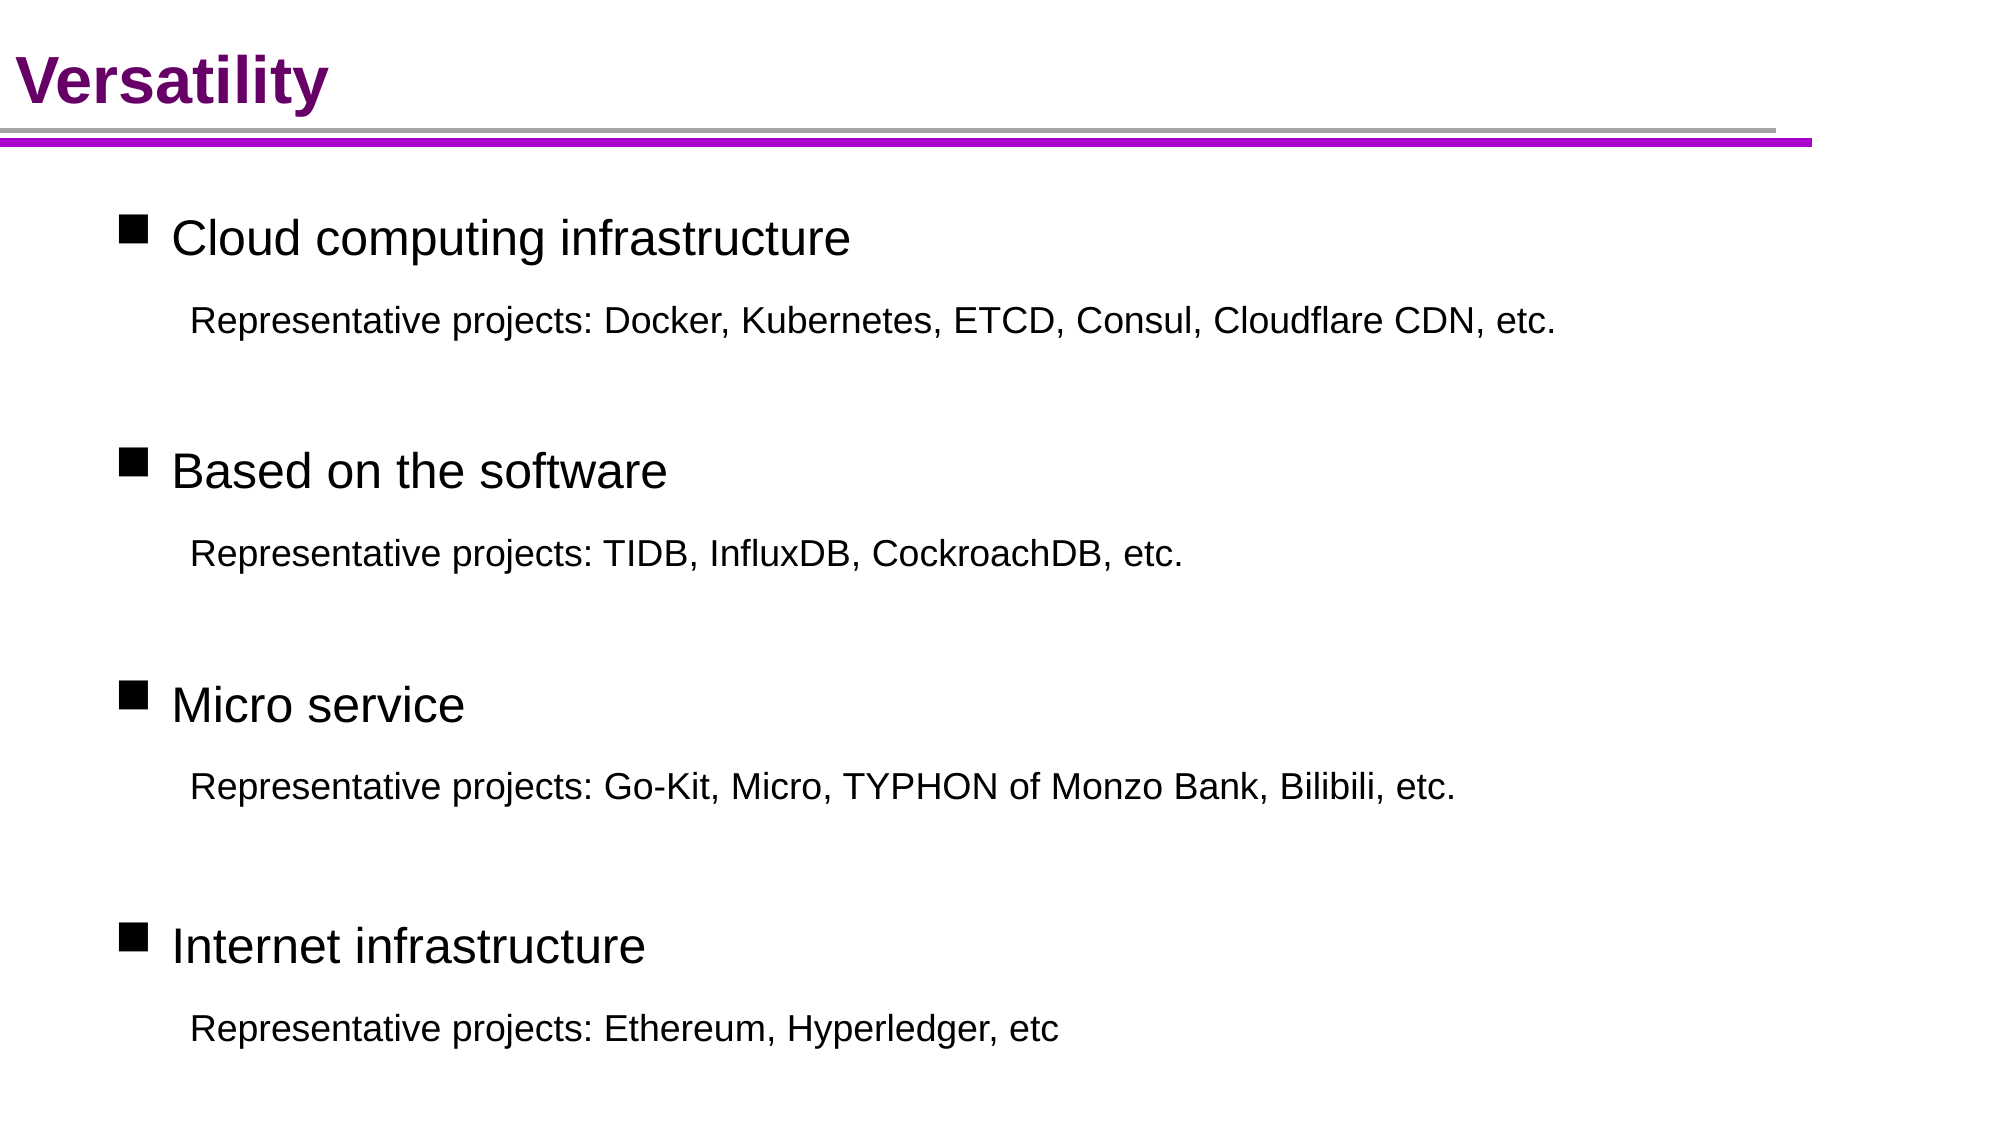

# Versatility
Cloud computing infrastructure
Representative projects: Docker, Kubernetes, ETCD, Consul, Cloudflare CDN, etc.

Based on the software
Representative projects: TIDB, InfluxDB, CockroachDB, etc.

Micro service
Representative projects: Go-Kit, Micro, TYPHON of Monzo Bank, Bilibili, etc.

Internet infrastructure
Representative projects: Ethereum, Hyperledger, etc